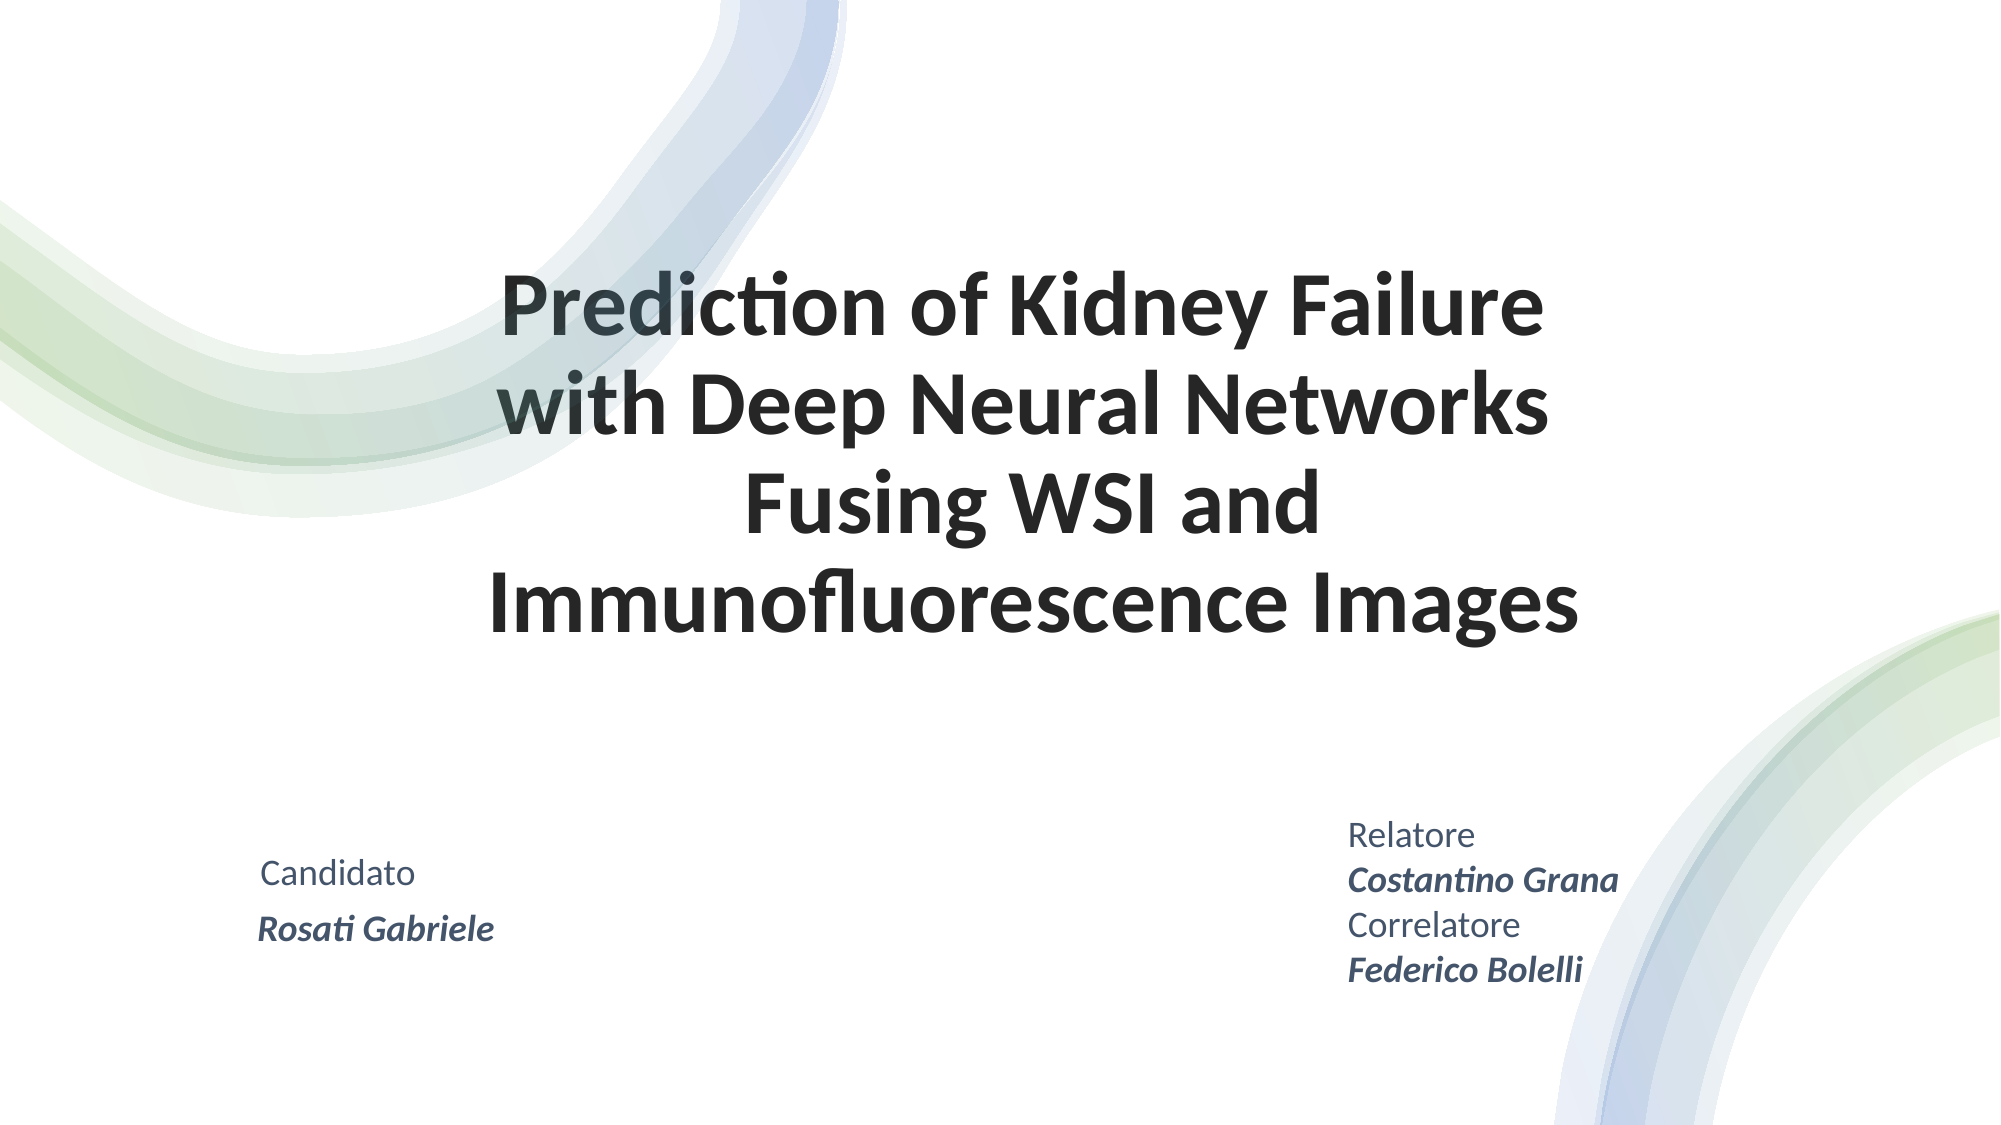

# Prediction of Kidney Failure with Deep Neural Networks Fusing WSI and Immunofluorescence Images

Relatore
Costantino Grana
Correlatore
Federico Bolelli
Candidato
         Rosati Gabriele